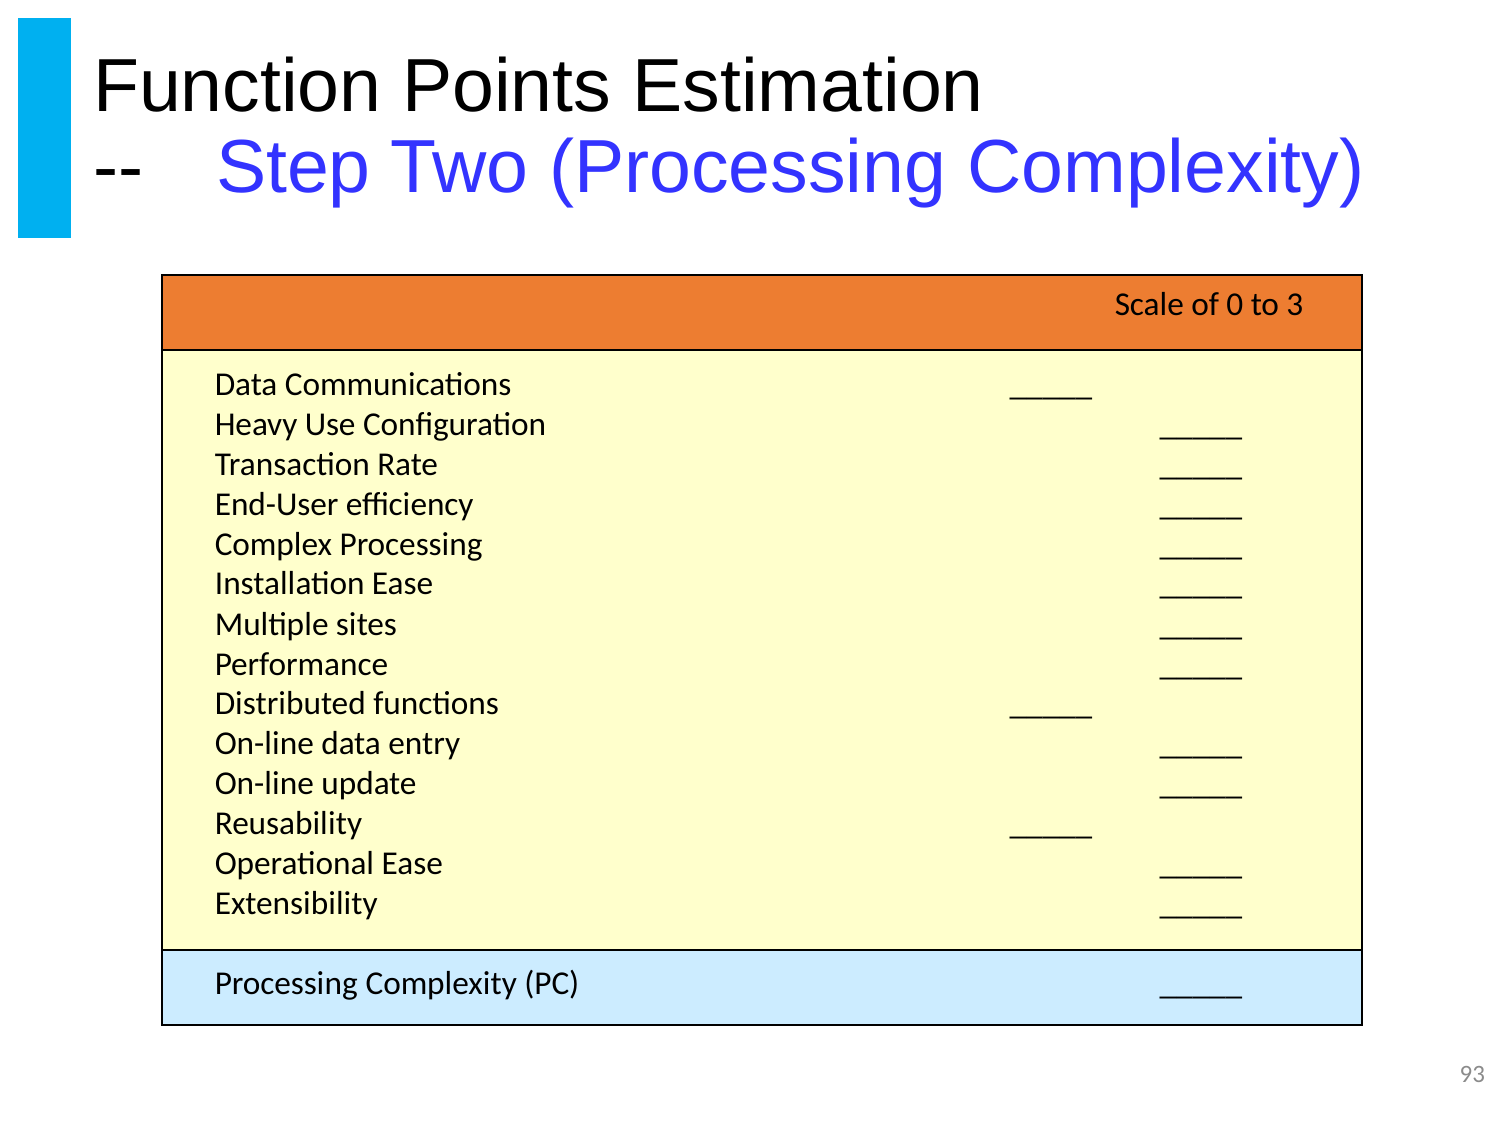

# Function Points Estimation --	Step Two (Processing Complexity)

						Scale of 0 to 3

Data Communications				      _____
Heavy Use Configuration				      _____
Transaction Rate				    	      _____
End-User efficiency					      _____
Complex Processing					      _____
Installation Ease					      _____
Multiple sites					      _____
Performance					      _____
Distributed functions				      _____
On-line data entry					      _____
On-line update					      _____
Reusability					      _____
Operational Ease					      _____
Extensibility					      _____

Processing Complexity (PC)				      _____

93